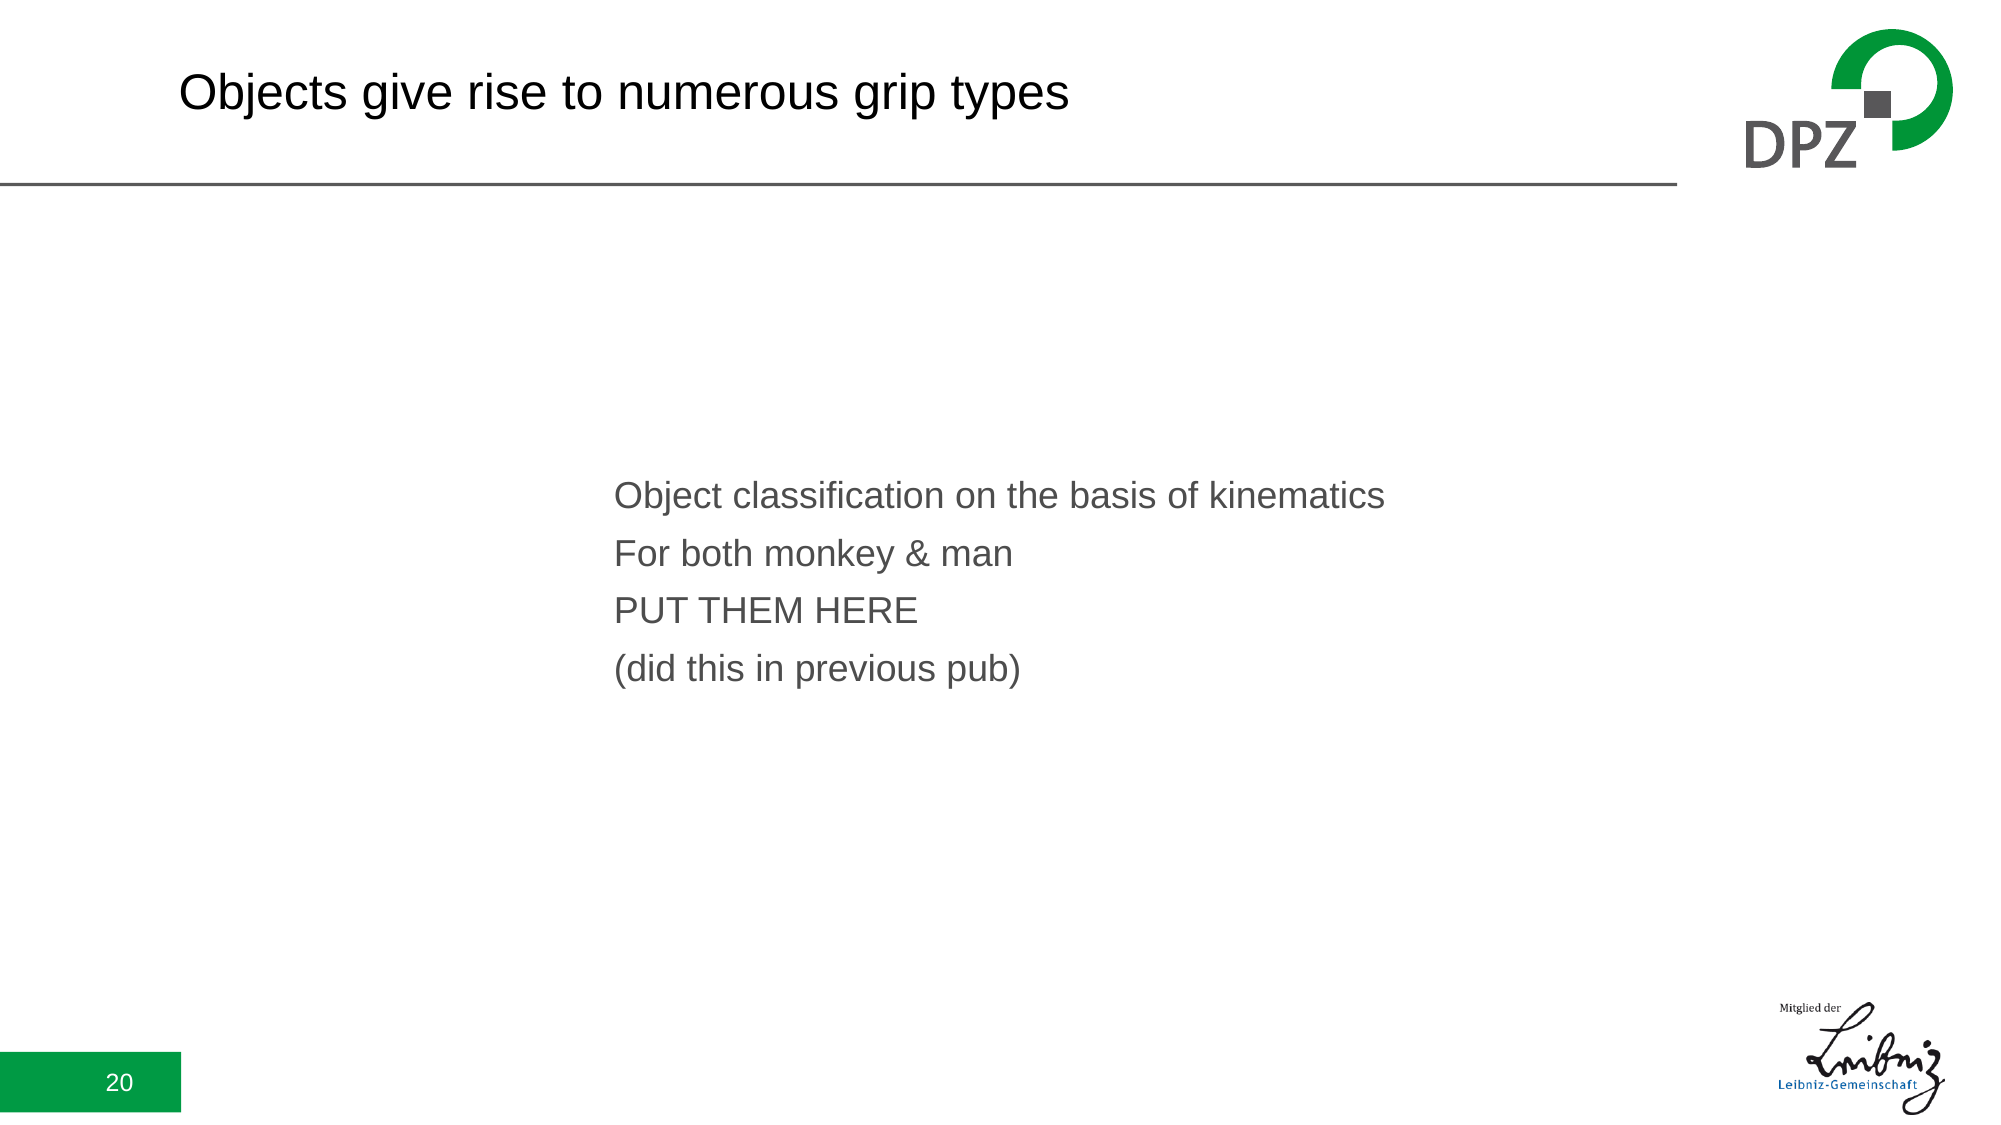

# Objects give rise to numerous grip types
Object classification on the basis of kinematics
For both monkey & man
PUT THEM HERE
(did this in previous pub)
20